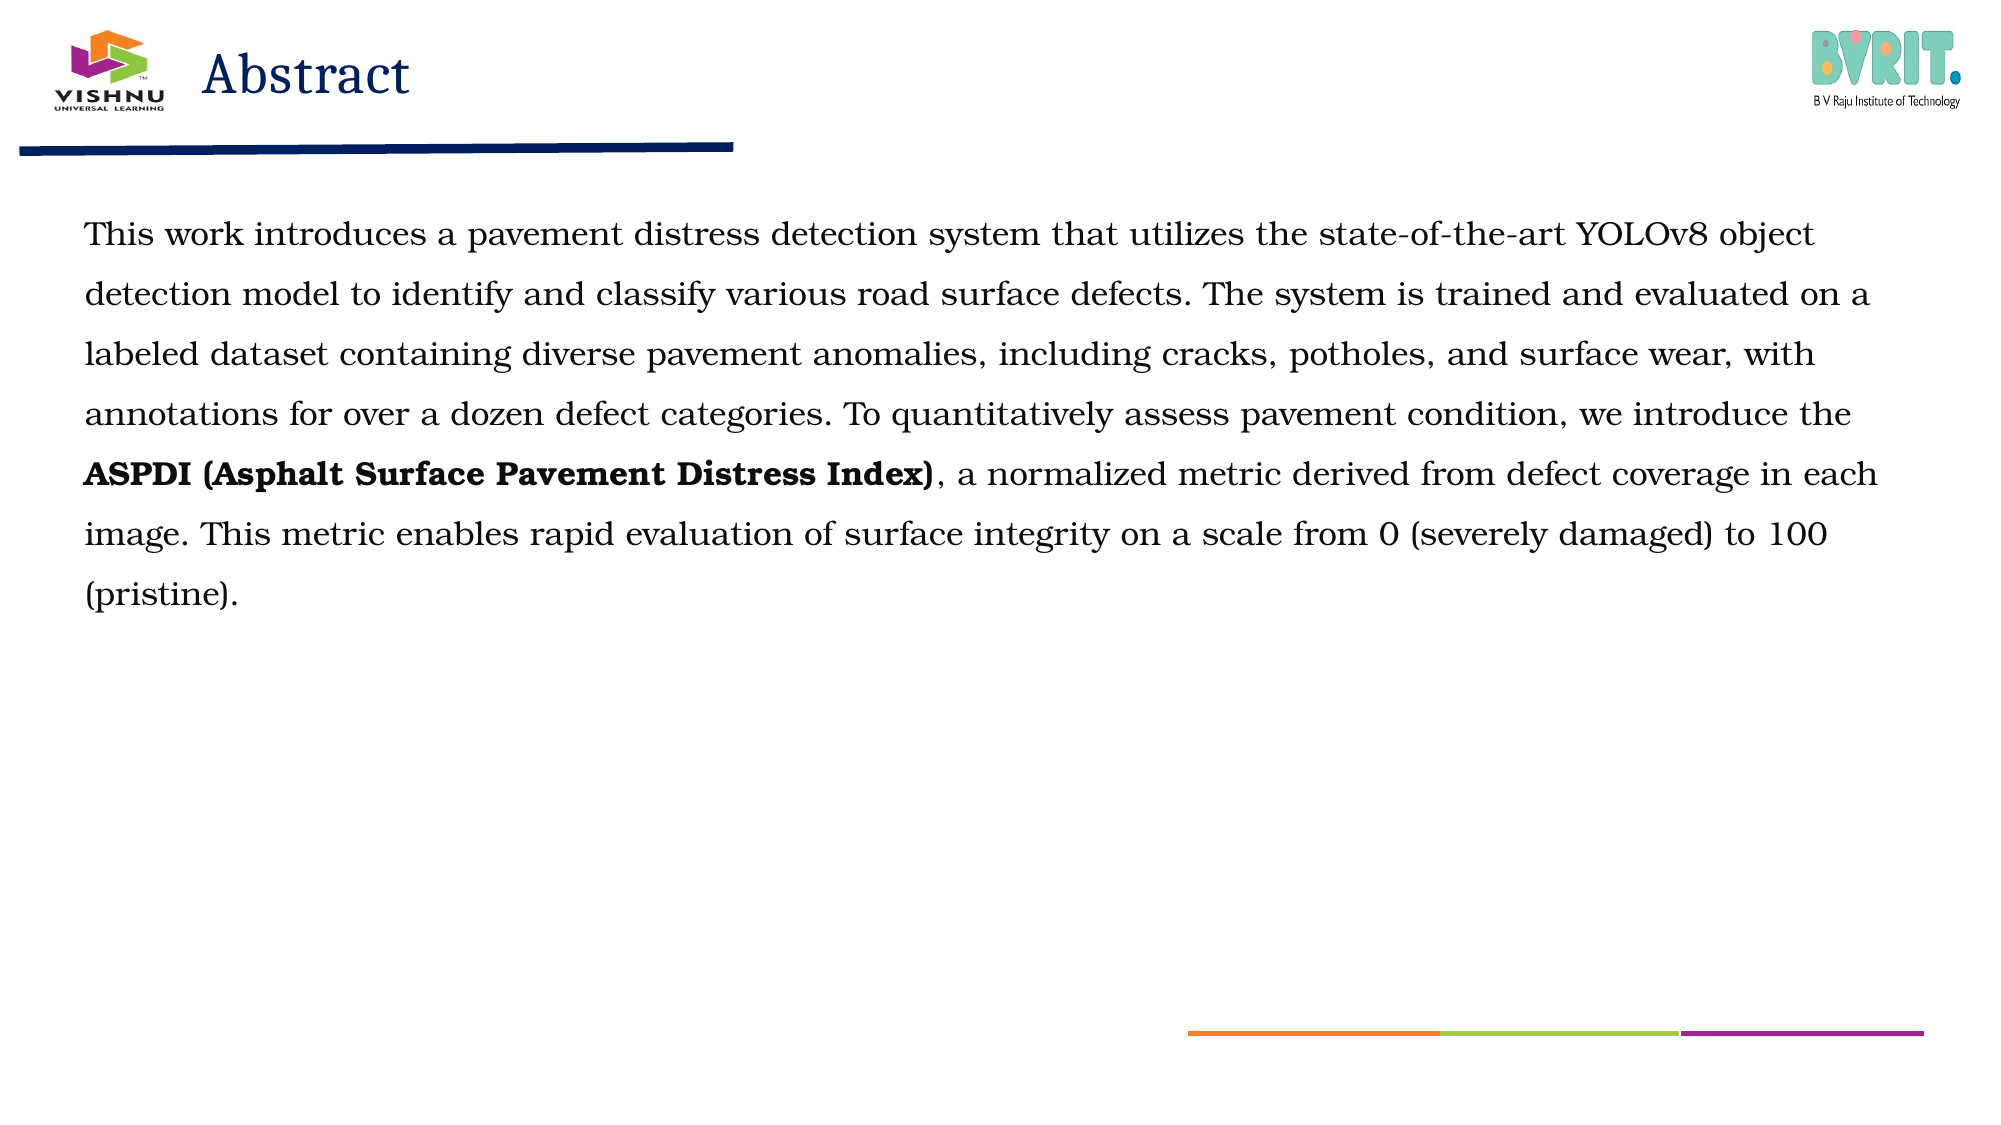

Abstract
This work introduces a pavement distress detection system that utilizes the state-of-the-art YOLOv8 object detection model to identify and classify various road surface defects. The system is trained and evaluated on a labeled dataset containing diverse pavement anomalies, including cracks, potholes, and surface wear, with annotations for over a dozen defect categories. To quantitatively assess pavement condition, we introduce the ASPDI (Asphalt Surface Pavement Distress Index), a normalized metric derived from defect coverage in each image. This metric enables rapid evaluation of surface integrity on a scale from 0 (severely damaged) to 100 (pristine).